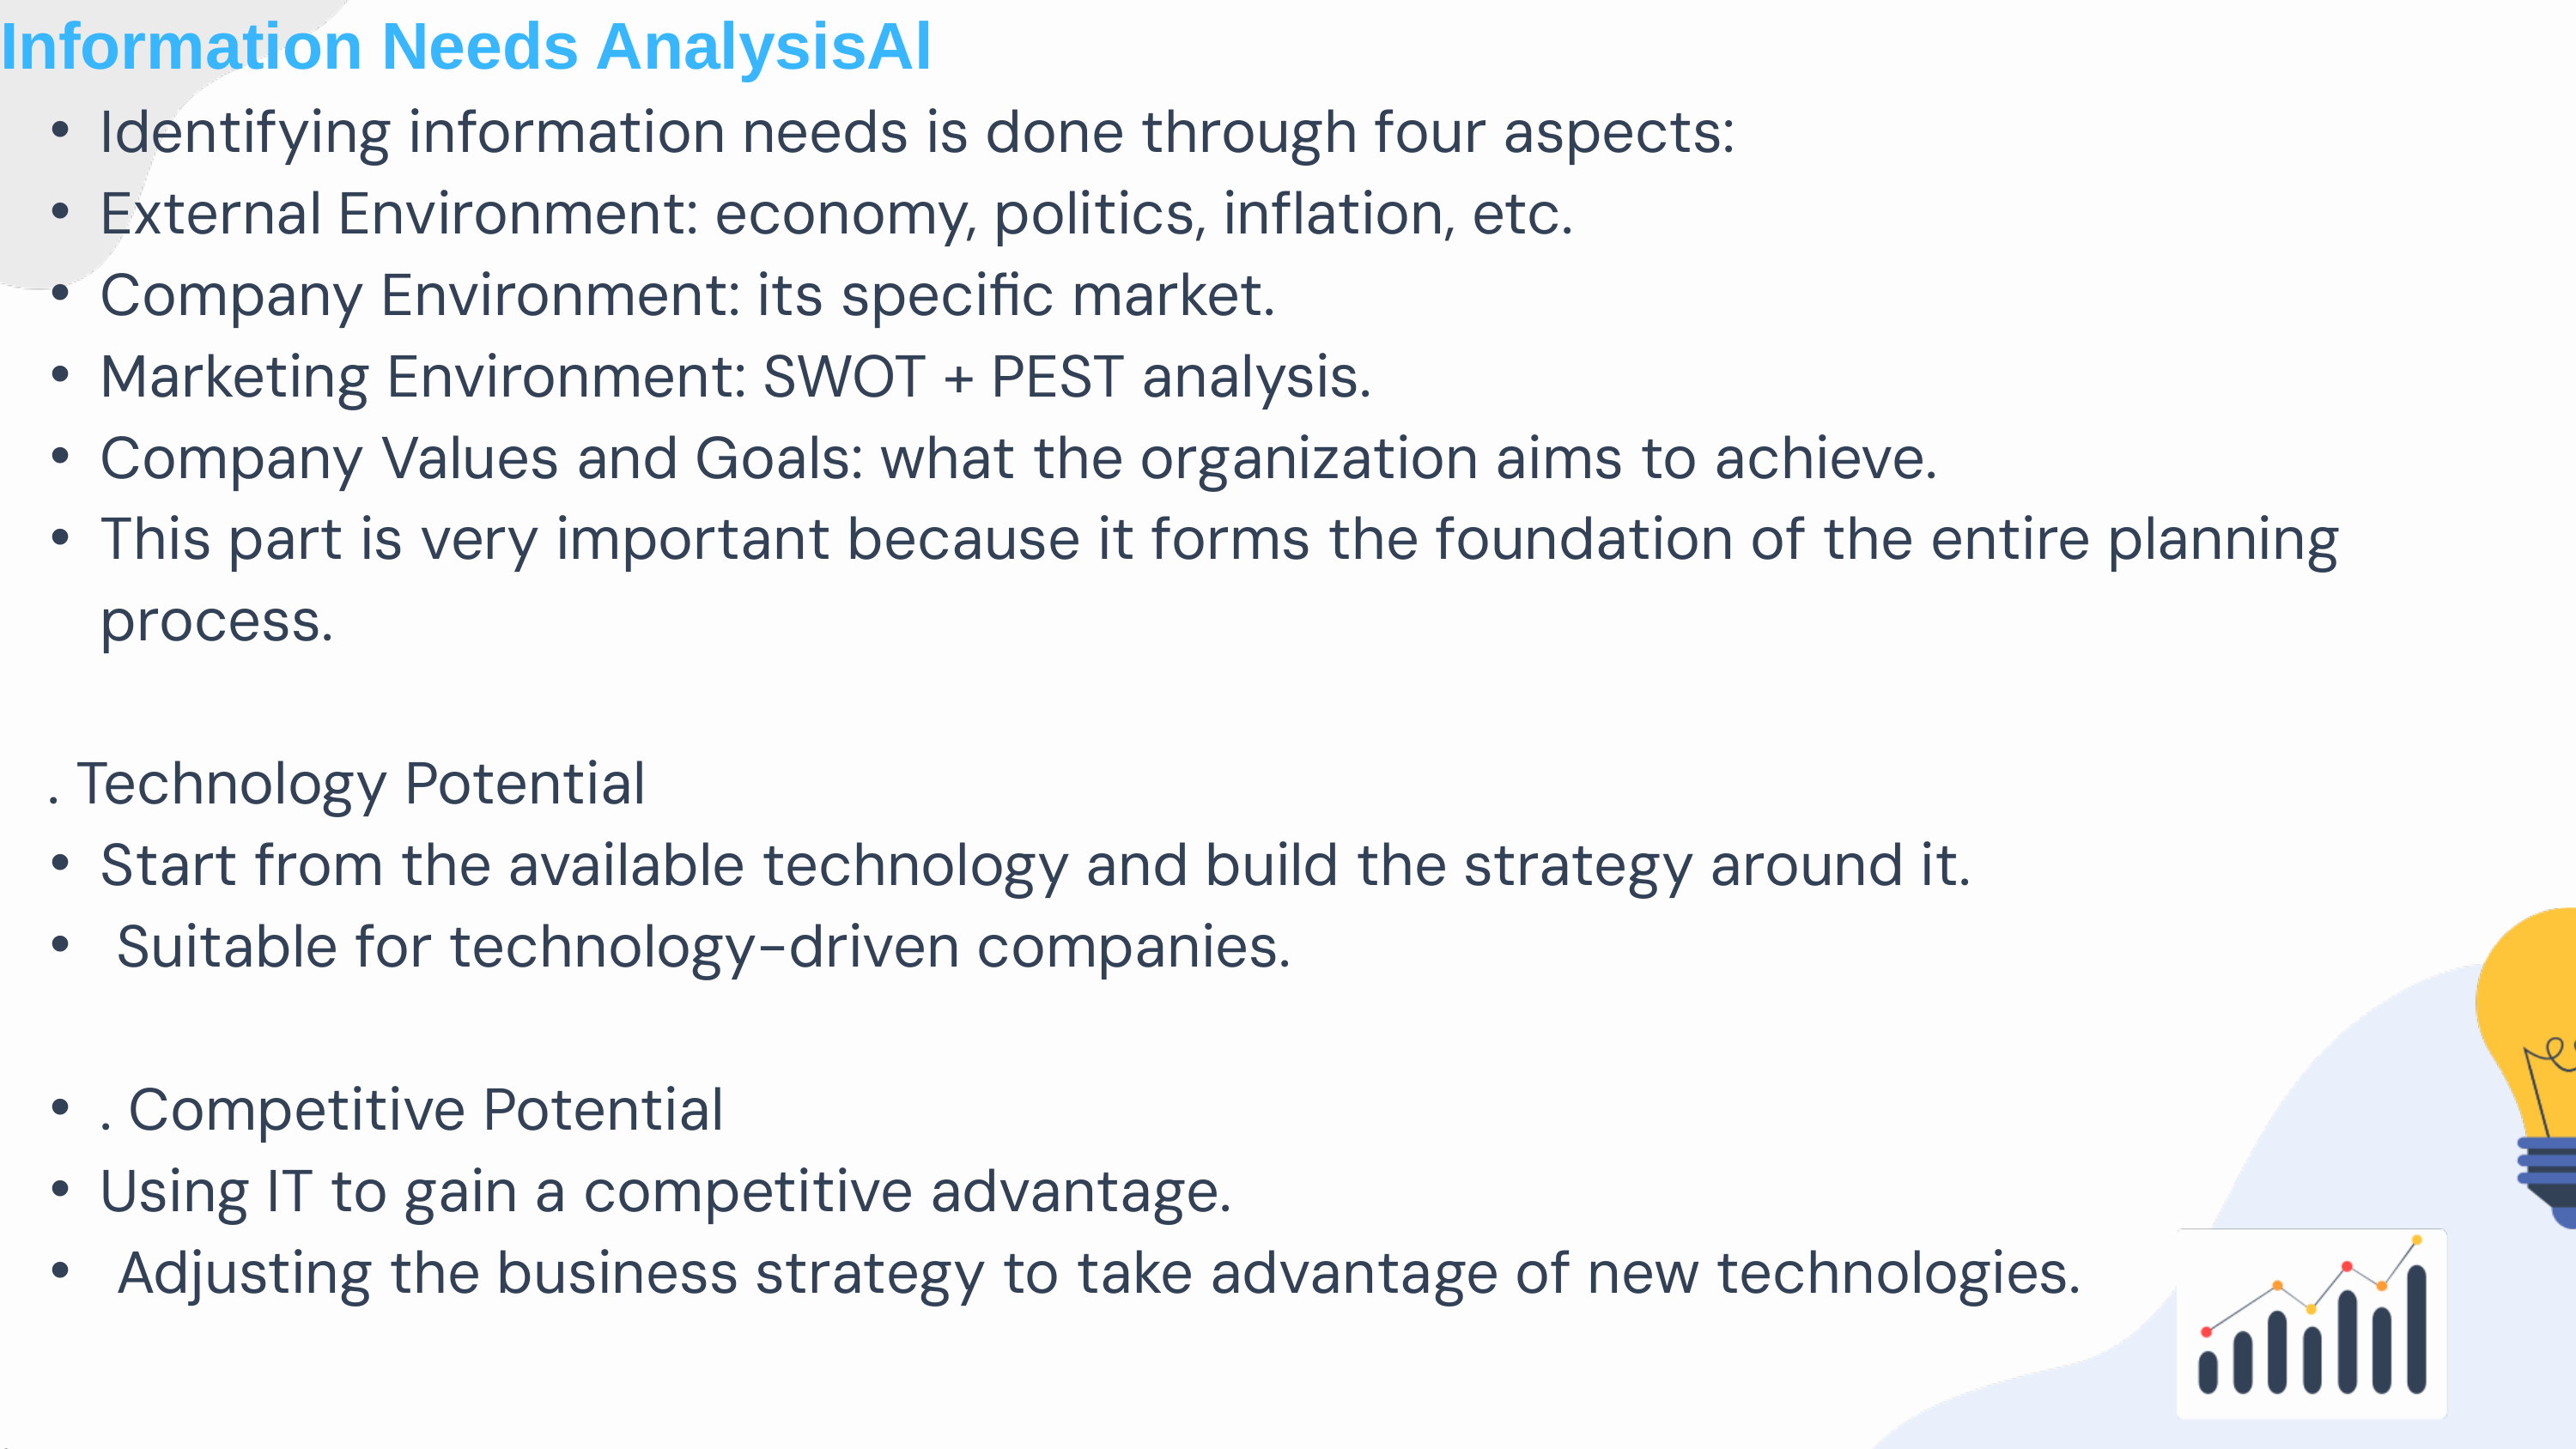

Information Needs AnalysisAl
Identifying information needs is done through four aspects:
External Environment: economy, politics, inflation, etc.
Company Environment: its specific market.
Marketing Environment: SWOT + PEST analysis.
Company Values and Goals: what the organization aims to achieve.
This part is very important because it forms the foundation of the entire planning process.

   . Technology Potential
Start from the available technology and build the strategy around it.
 Suitable for technology-driven companies.

. Competitive Potential
Using IT to gain a competitive advantage.
 Adjusting the business strategy to take advantage of new technologies.

.

.